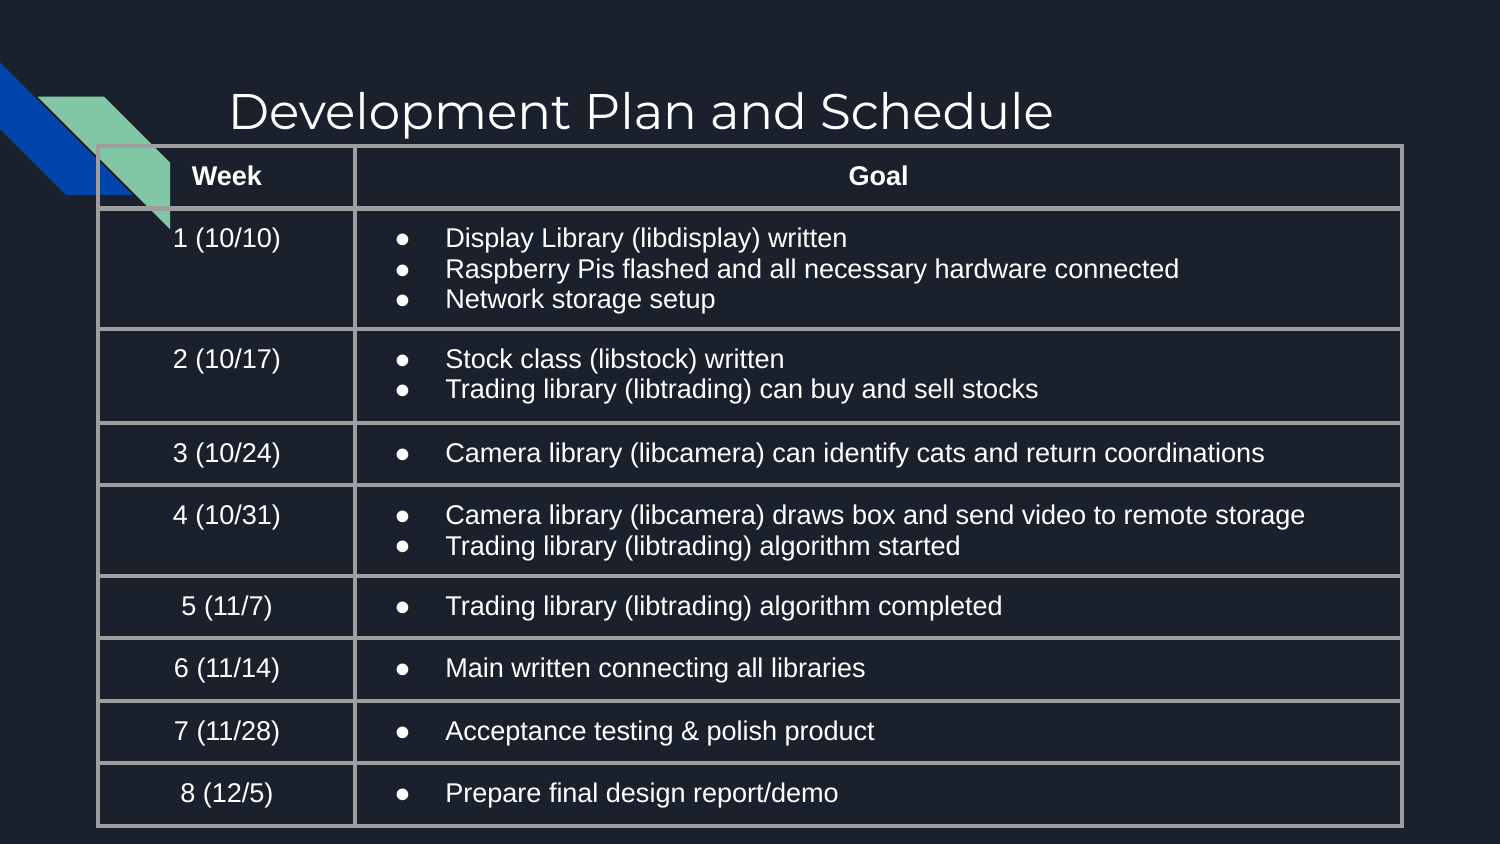

# Development Plan and Schedule
| Week | Goal |
| --- | --- |
| 1 (10/10) | Display Library (libdisplay) written Raspberry Pis flashed and all necessary hardware connected Network storage setup |
| 2 (10/17) | Stock class (libstock) written Trading library (libtrading) can buy and sell stocks |
| 3 (10/24) | Camera library (libcamera) can identify cats and return coordinations |
| 4 (10/31) | Camera library (libcamera) draws box and send video to remote storage Trading library (libtrading) algorithm started |
| 5 (11/7) | Trading library (libtrading) algorithm completed |
| 6 (11/14) | Main written connecting all libraries |
| 7 (11/28) | Acceptance testing & polish product |
| 8 (12/5) | Prepare final design report/demo |